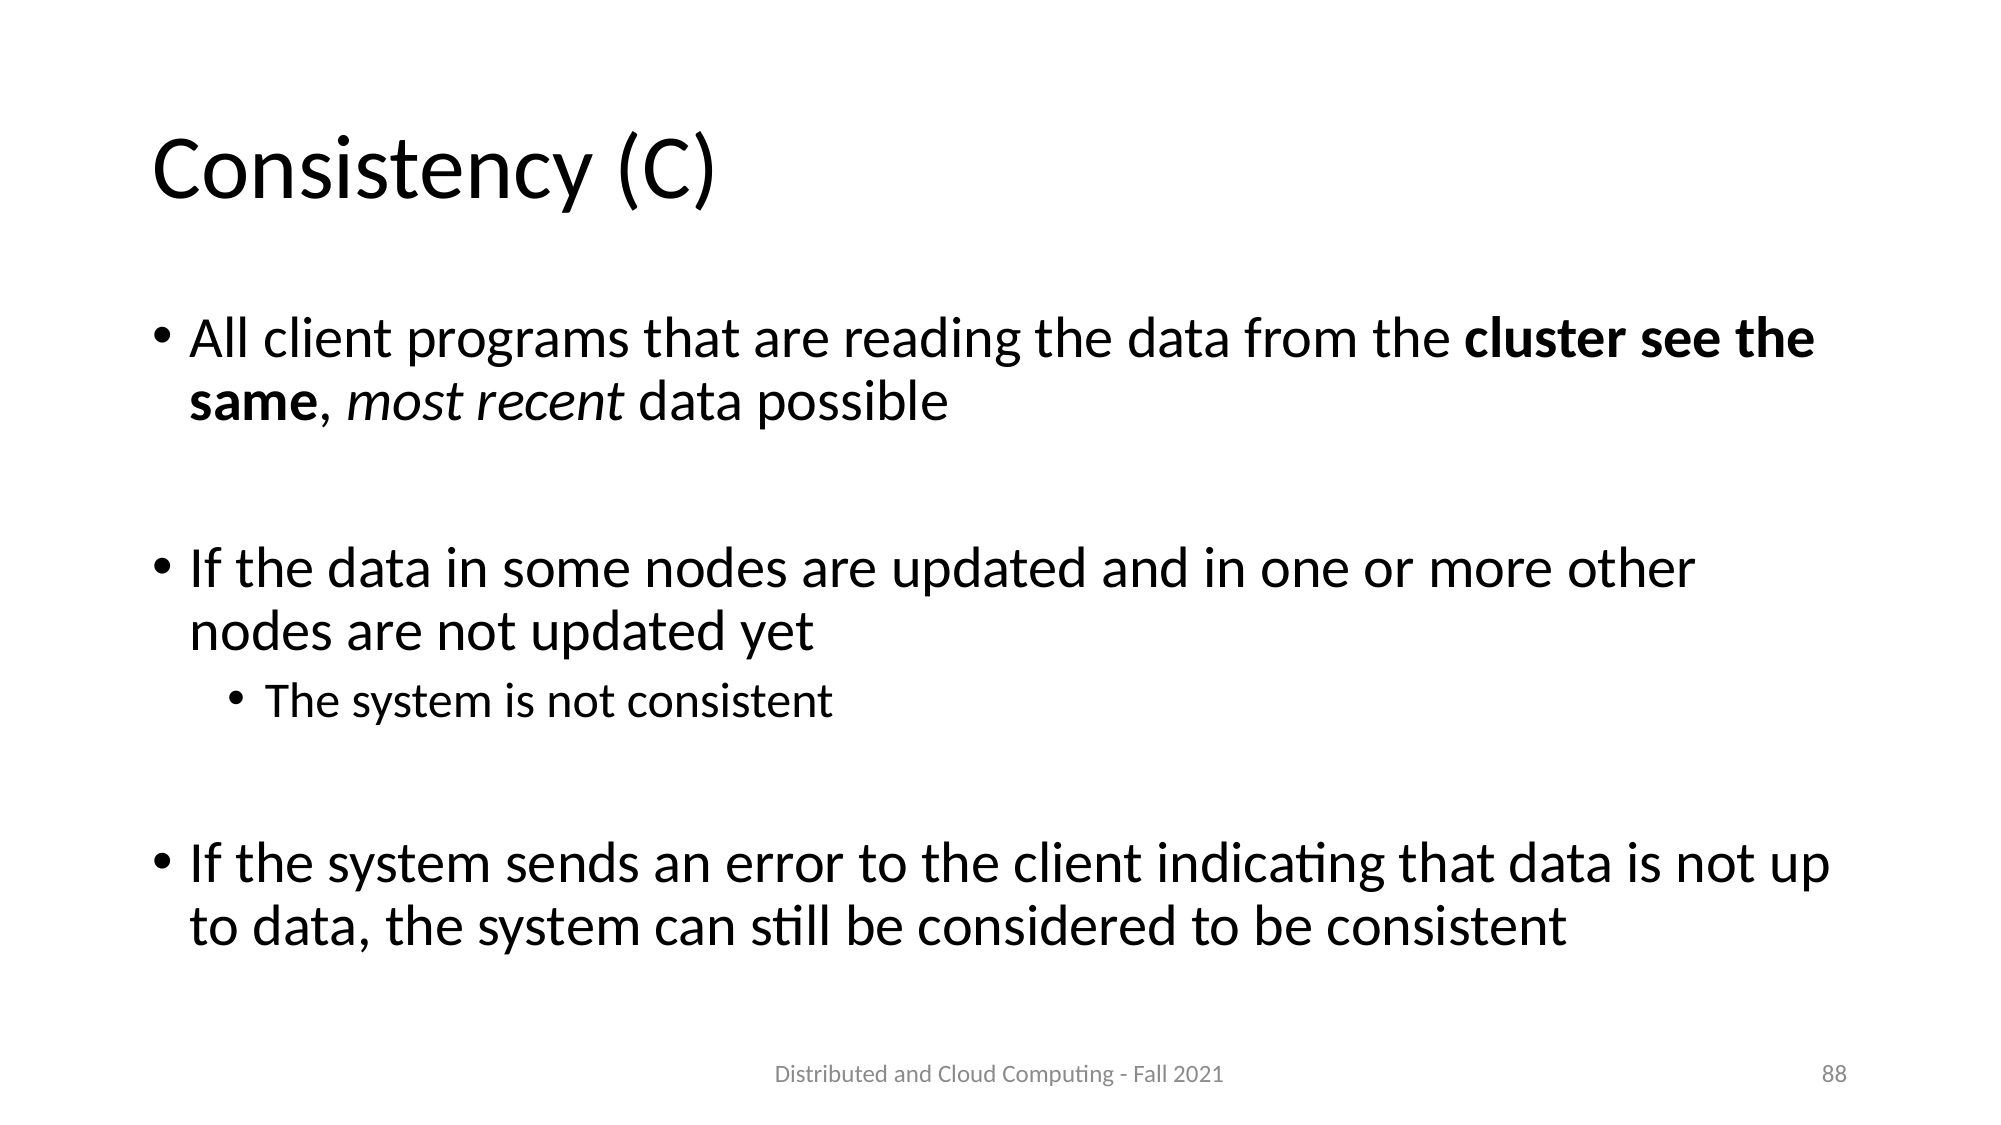

# Consistency (C)
All client programs that are reading the data from the cluster see the same, most recent data possible

If the data in some nodes are updated and in one or more other nodes are not updated yet
The system is not consistent

If the system sends an error to the client indicating that data is not up to data, the system can still be considered to be consistent
Distributed and Cloud Computing - Fall 2021
88